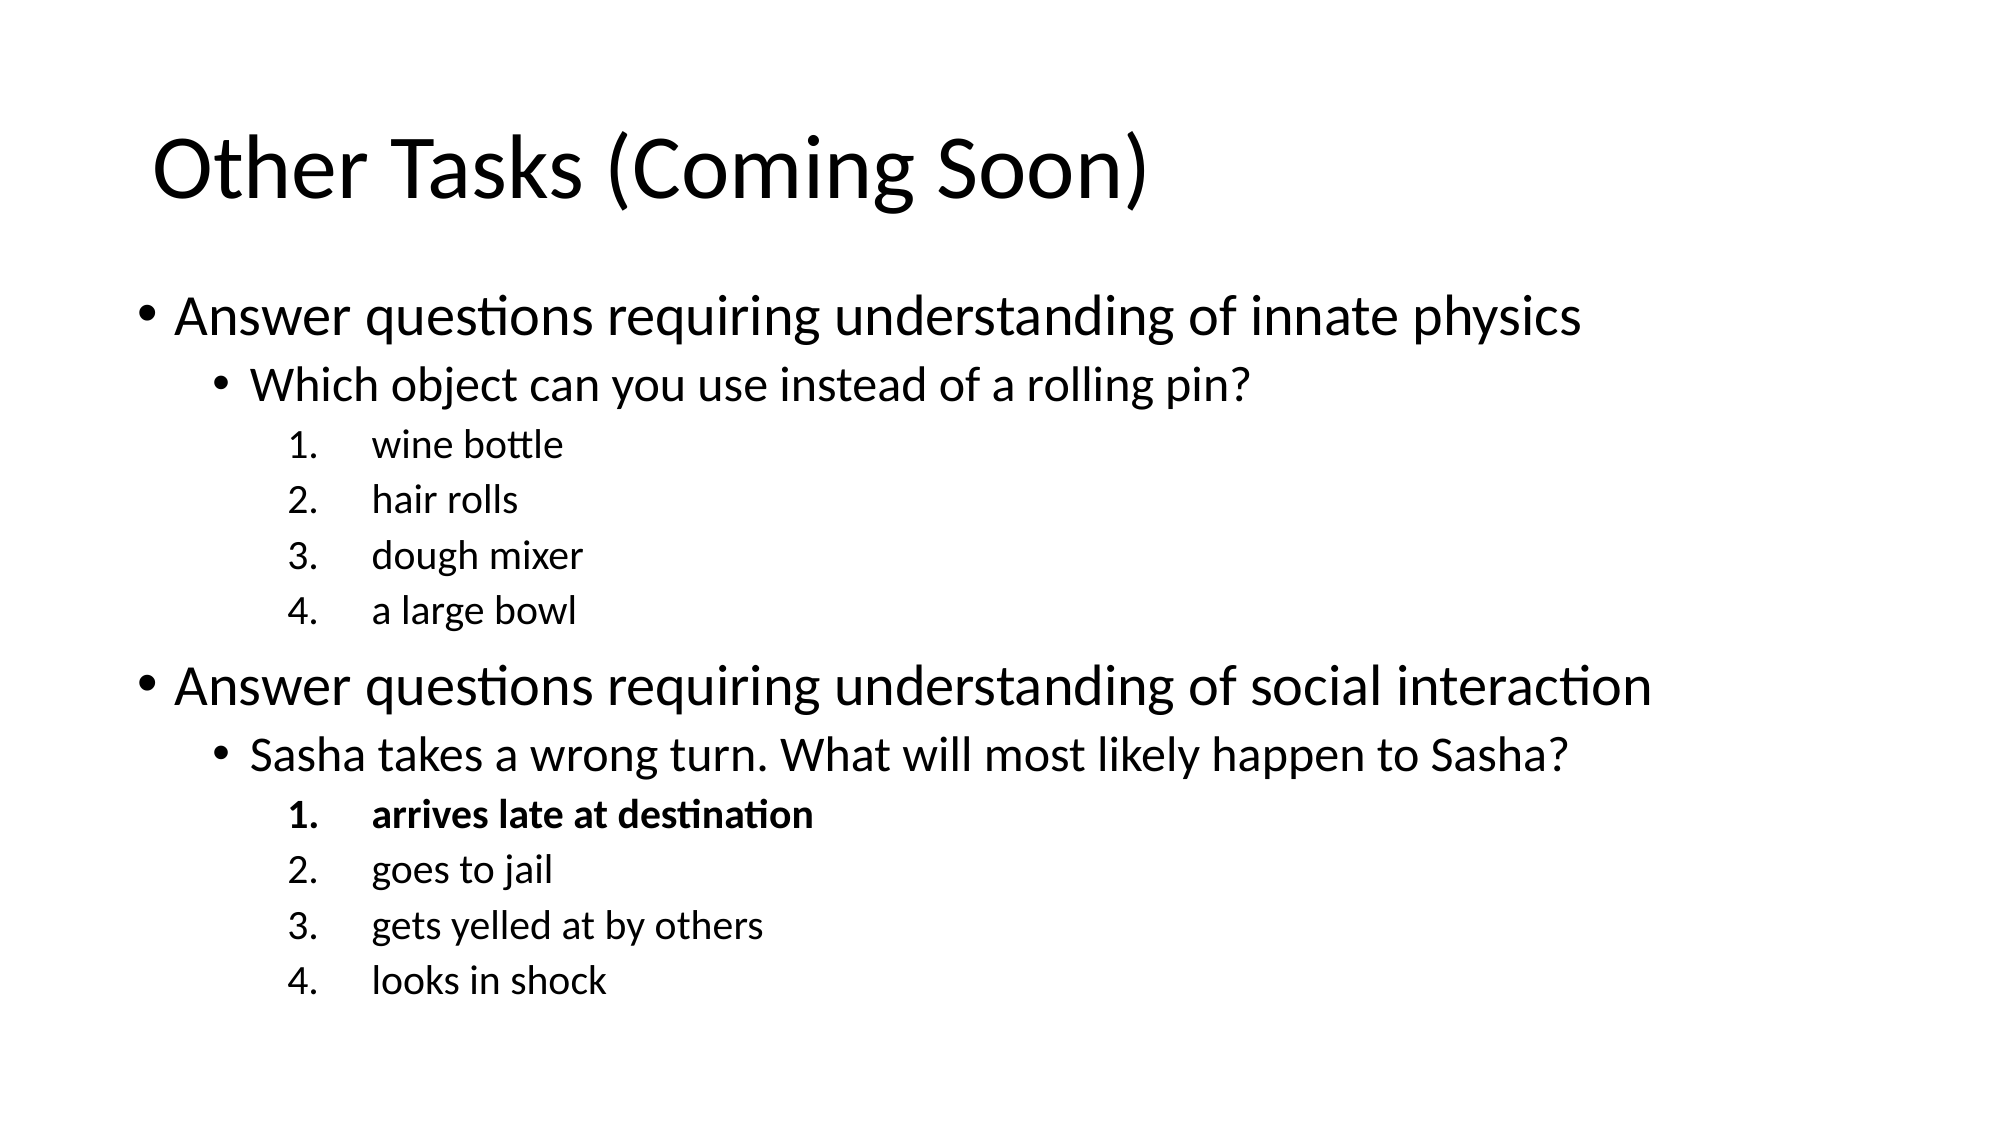

# Other Tasks (Coming Soon)
Answer questions requiring understanding of innate physics
Which object can you use instead of a rolling pin?
wine bottle
hair rolls
dough mixer
a large bowl
Answer questions requiring understanding of social interaction
Sasha takes a wrong turn. What will most likely happen to Sasha?
arrives late at destination
goes to jail
gets yelled at by others
looks in shock